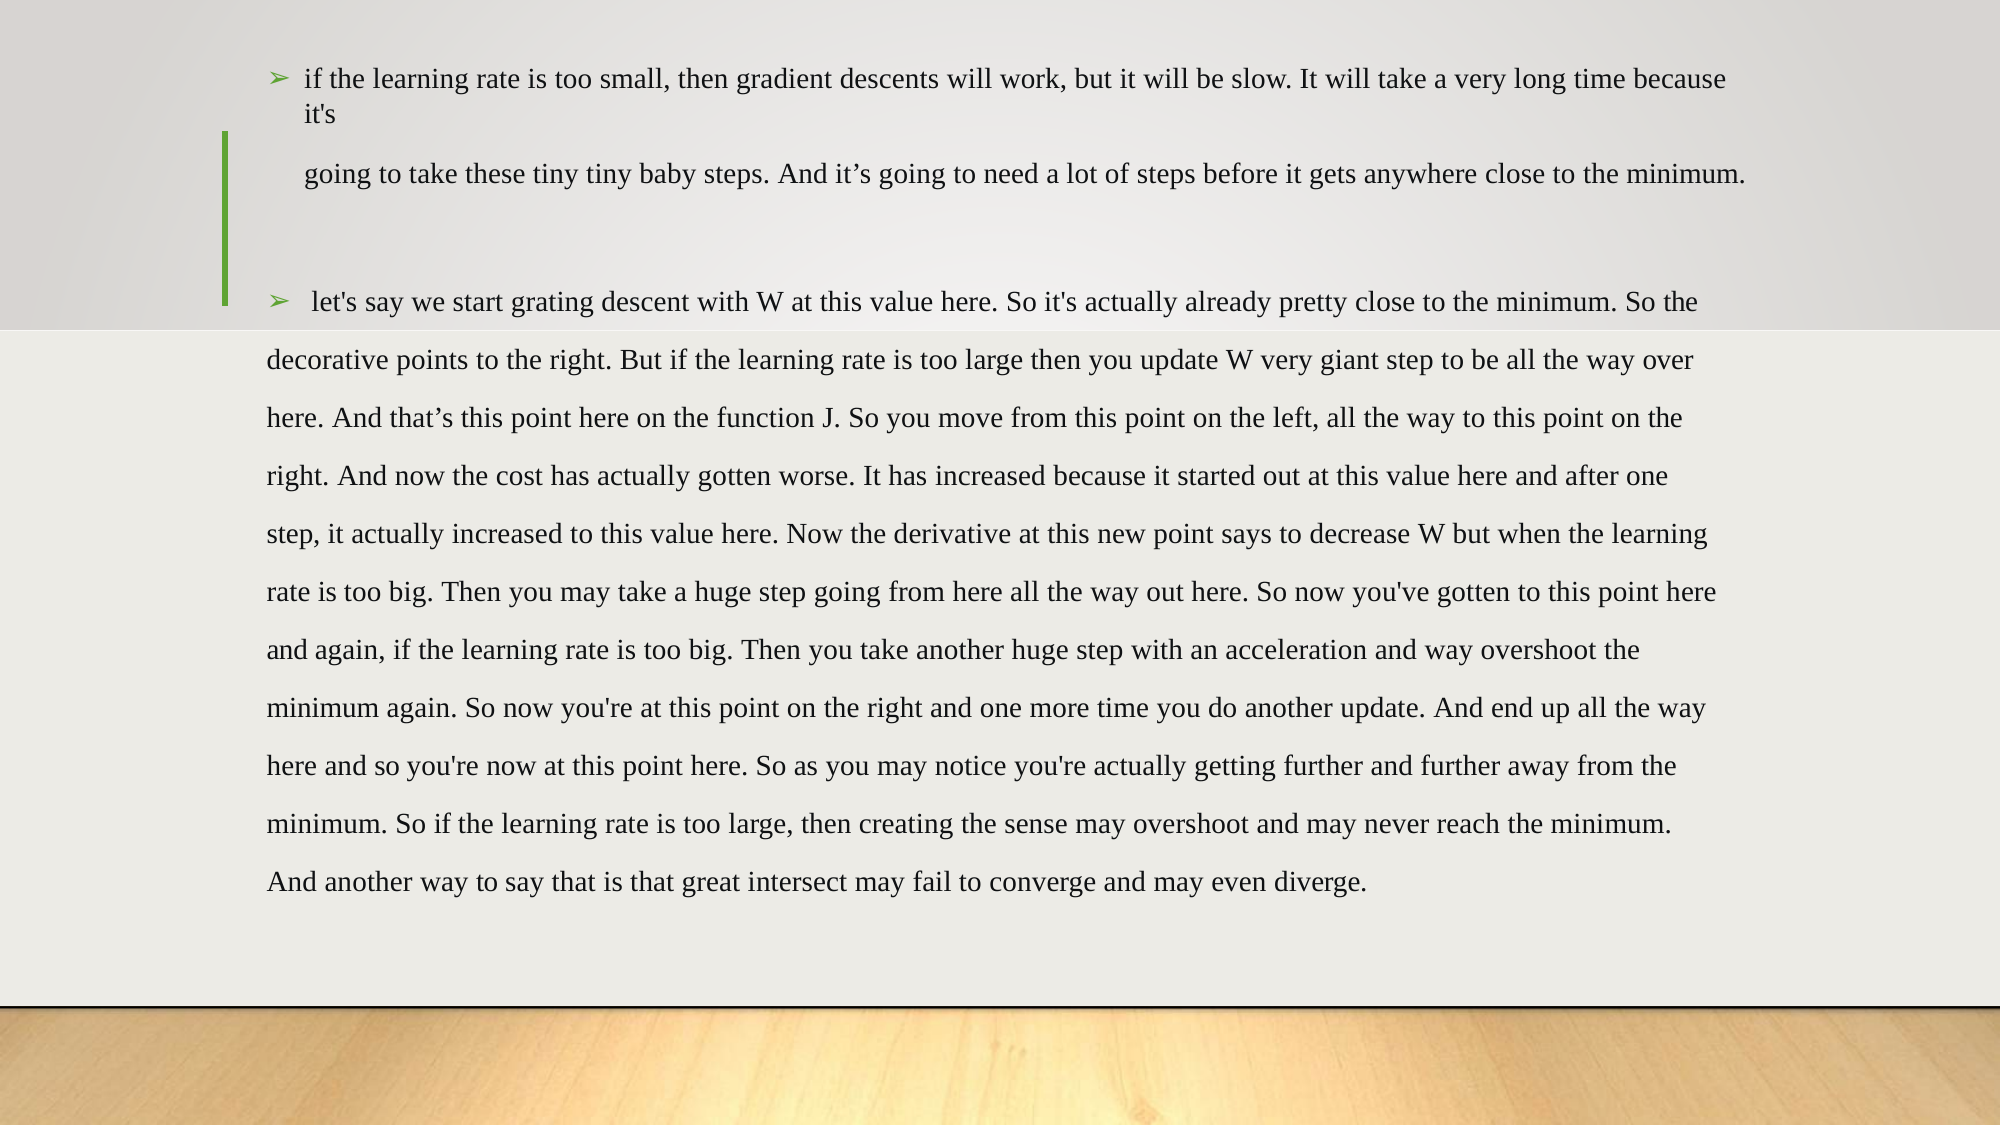

if the learning rate is too small, then gradient descents will work, but it will be slow. It will take a very long time because it's
going to take these tiny tiny baby steps. And it’s going to need a lot of steps before it gets anywhere close to the minimum.
let's say we start grating descent with W at this value here. So it's actually already pretty close to the minimum. So the
decorative points to the right. But if the learning rate is too large then you update W very giant step to be all the way over here. And that’s this point here on the function J. So you move from this point on the left, all the way to this point on the right. And now the cost has actually gotten worse. It has increased because it started out at this value here and after one step, it actually increased to this value here. Now the derivative at this new point says to decrease W but when the learning rate is too big. Then you may take a huge step going from here all the way out here. So now you've gotten to this point here and again, if the learning rate is too big. Then you take another huge step with an acceleration and way overshoot the minimum again. So now you're at this point on the right and one more time you do another update. And end up all the way here and so you're now at this point here. So as you may notice you're actually getting further and further away from the minimum. So if the learning rate is too large, then creating the sense may overshoot and may never reach the minimum. And another way to say that is that great intersect may fail to converge and may even diverge.